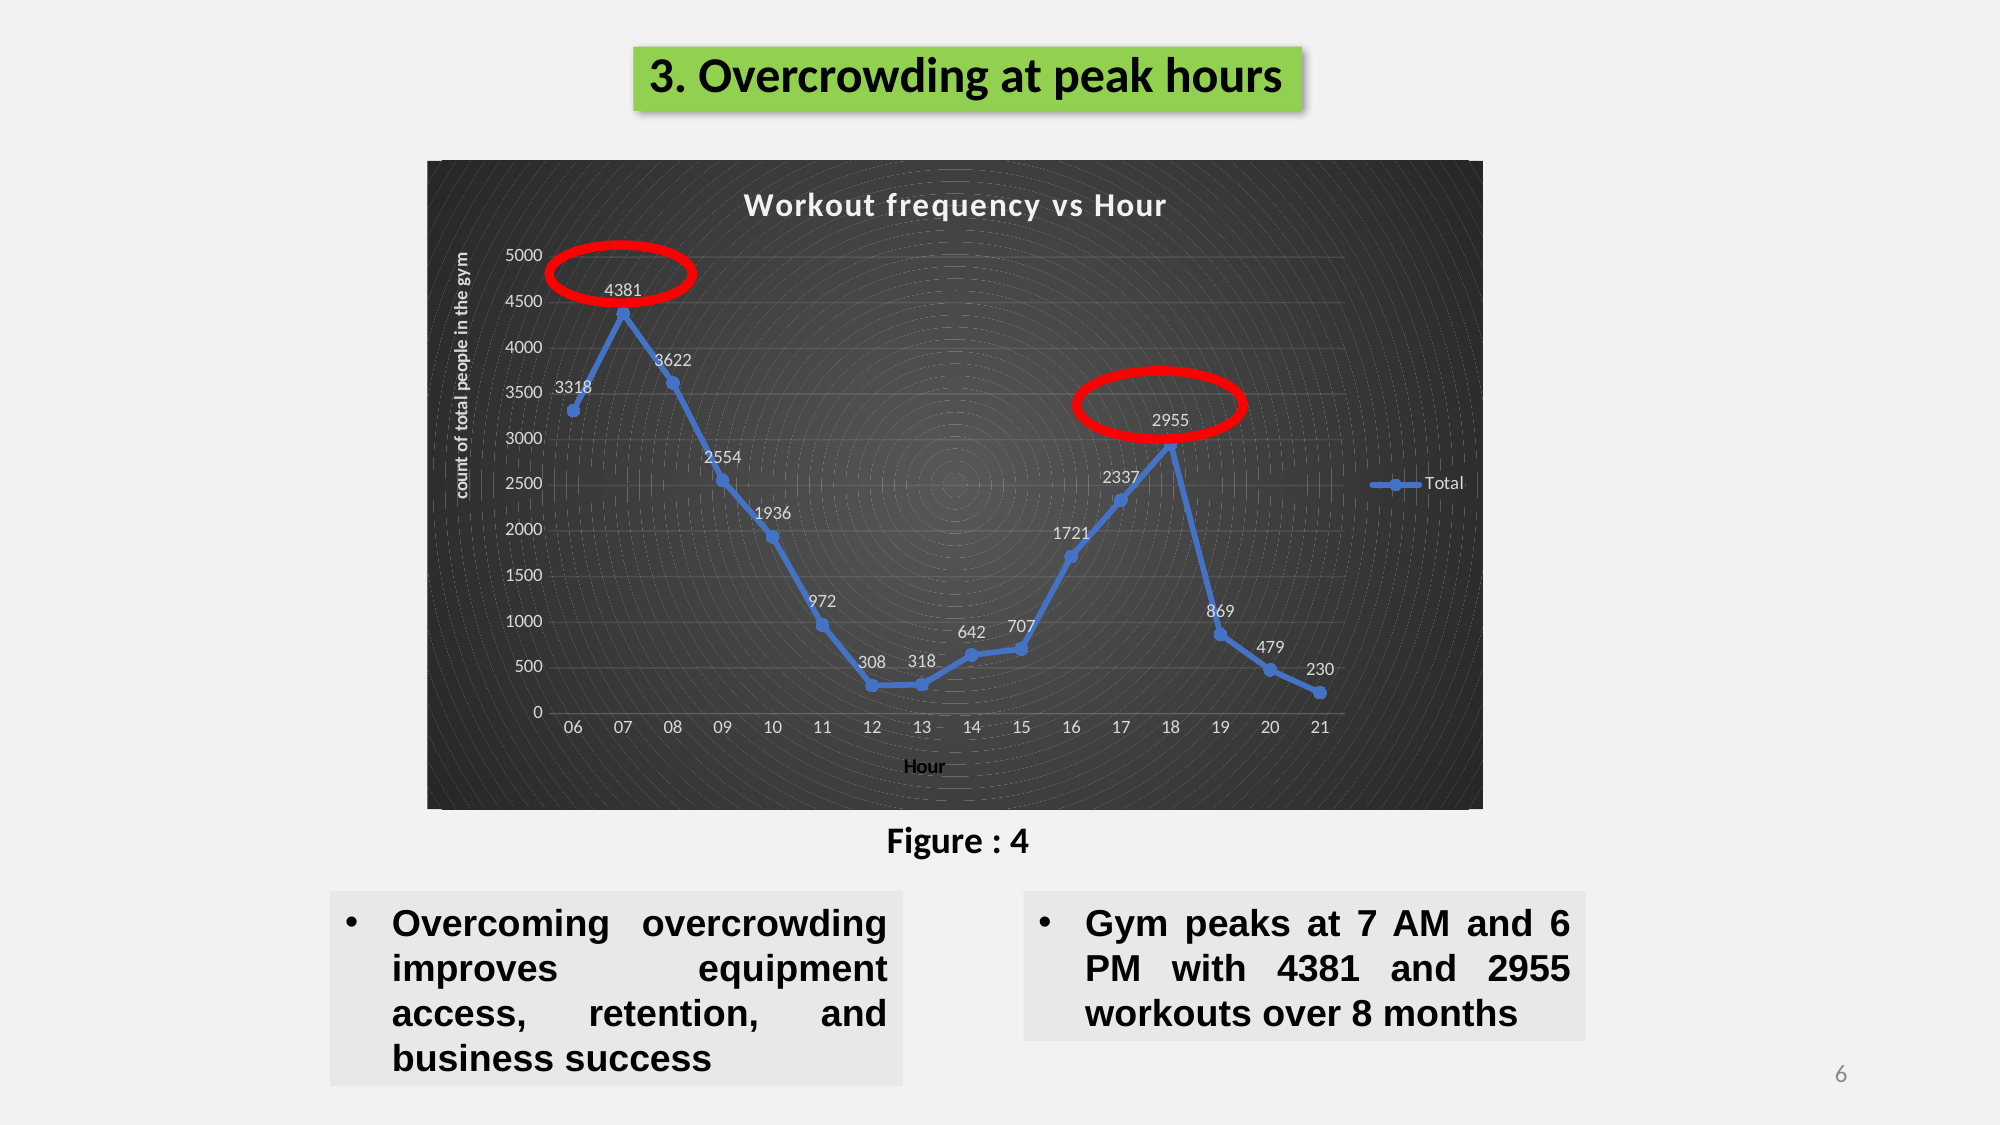

# 3. Overcrowding at peak hours

### Chart: Workout frequency vs Hour

| Category | Total |
|---|---|
| 06 | 3318.0 |
| 07 | 4381.0 |
| 08 | 3622.0 |
| 09 | 2554.0 |
| 10 | 1936.0 |
| 11 | 972.0 |
| 12 | 308.0 |
| 13 | 318.0 |
| 14 | 642.0 |
| 15 | 707.0 |
| 16 | 1721.0 |
| 17 | 2337.0 |
| 18 | 2955.0 |
| 19 | 869.0 |
| 20 | 479.0 |
| 21 | 230.0 |
Figure : 4
Overcoming overcrowding improves equipment access, retention, and business success
Gym peaks at 7 AM and 6 PM with 4381 and 2955 workouts over 8 months
6